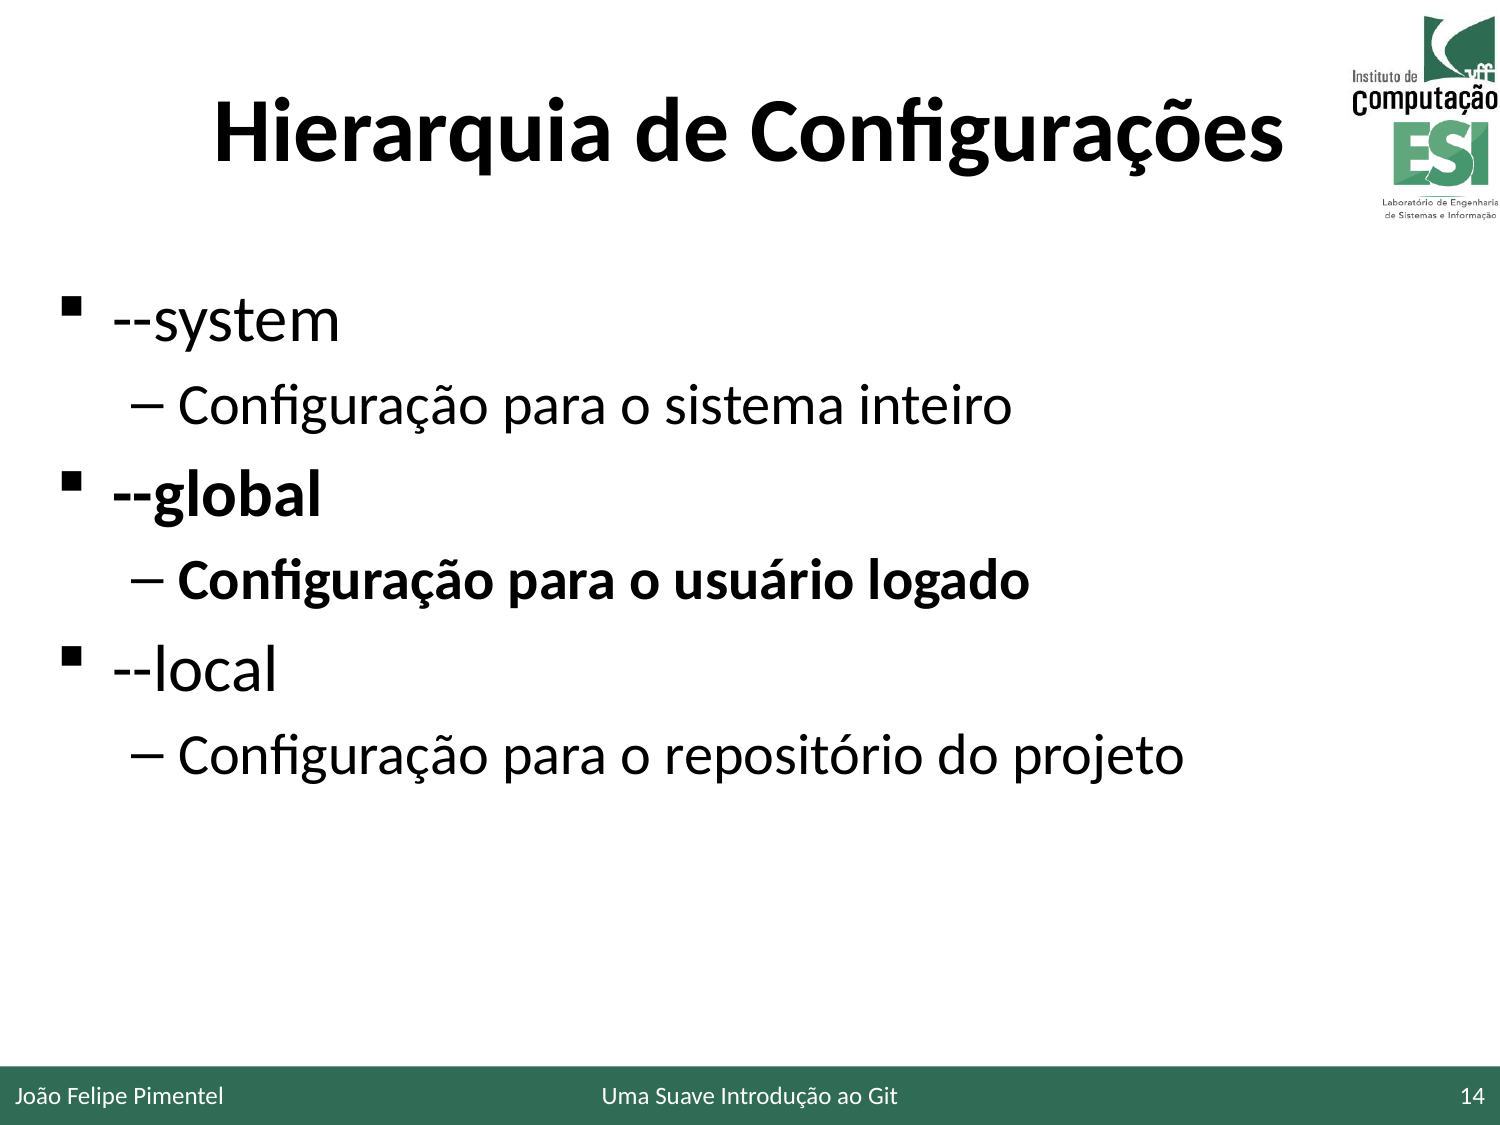

# Hierarquia de Configurações
--system
Configuração para o sistema inteiro
--global
Configuração para o usuário logado
--local
Configuração para o repositório do projeto
João Felipe Pimentel
Uma Suave Introdução ao Git
14